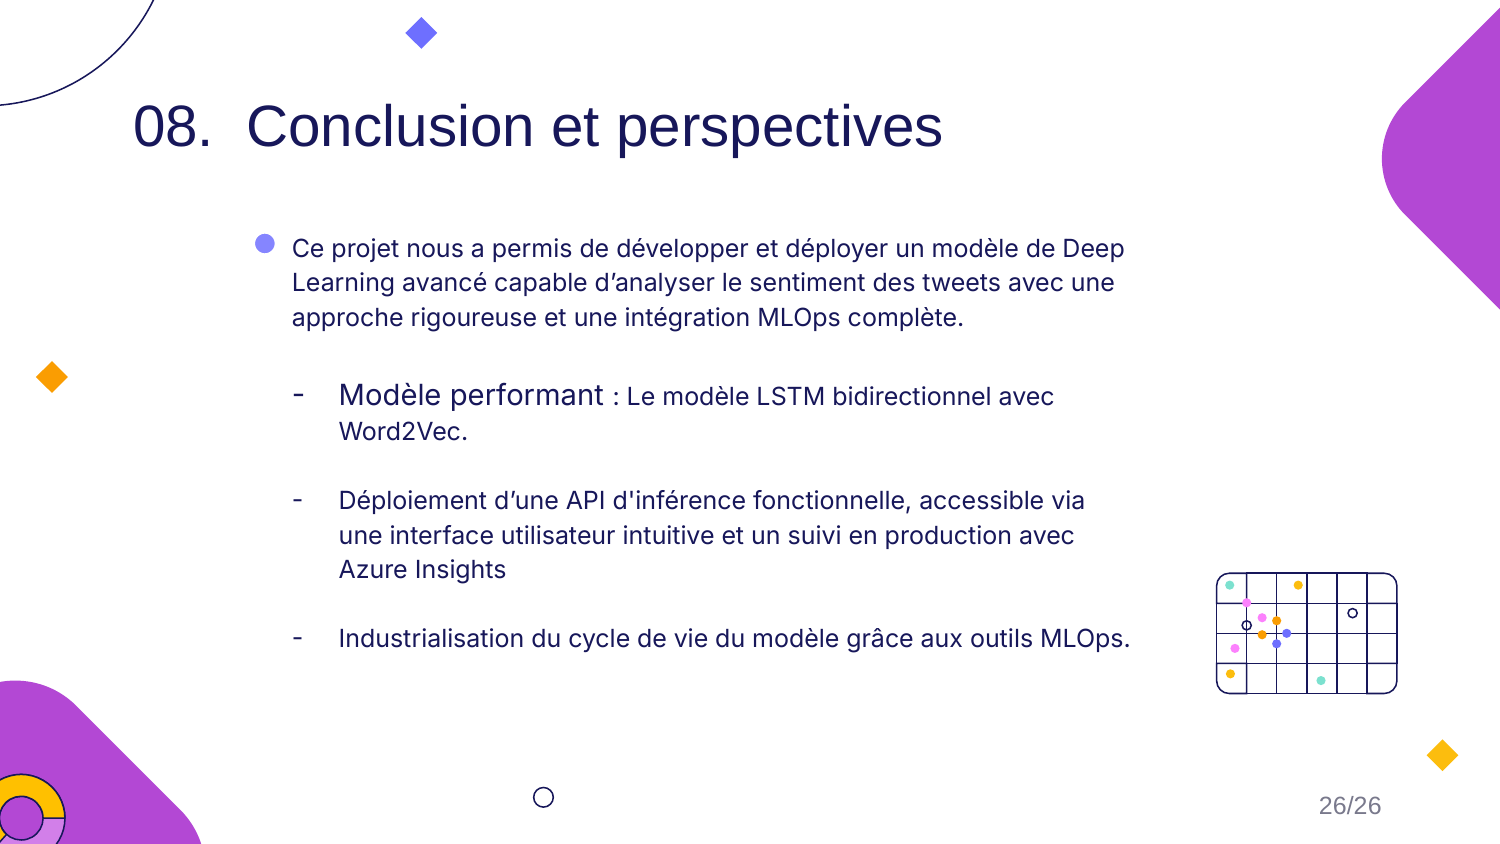

# 08.  Conclusion et perspectives
Ce projet nous a permis de développer et déployer un modèle de Deep Learning avancé capable d’analyser le sentiment des tweets avec une approche rigoureuse et une intégration MLOps complète.

Modèle performant : Le modèle LSTM bidirectionnel avec Word2Vec.
Déploiement d’une API d'inférence fonctionnelle, accessible via une interface utilisateur intuitive et un suivi en production avec Azure Insights
Industrialisation du cycle de vie du modèle grâce aux outils MLOps.

26/26